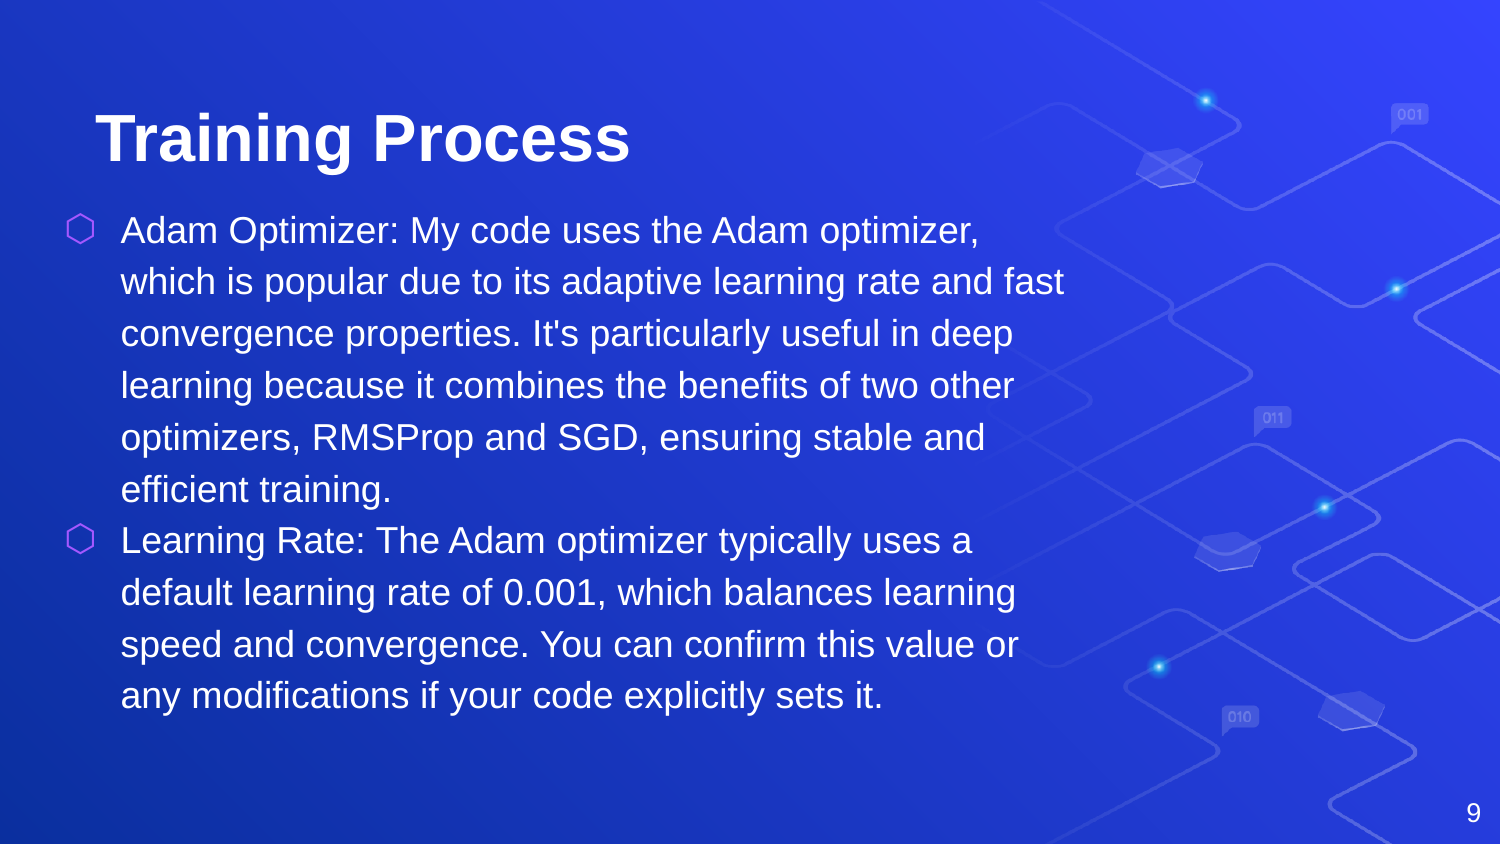

# Training Process
Adam Optimizer: My code uses the Adam optimizer, which is popular due to its adaptive learning rate and fast convergence properties. It's particularly useful in deep learning because it combines the benefits of two other optimizers, RMSProp and SGD, ensuring stable and efficient training.
Learning Rate: The Adam optimizer typically uses a default learning rate of 0.001, which balances learning speed and convergence. You can confirm this value or any modifications if your code explicitly sets it.
9